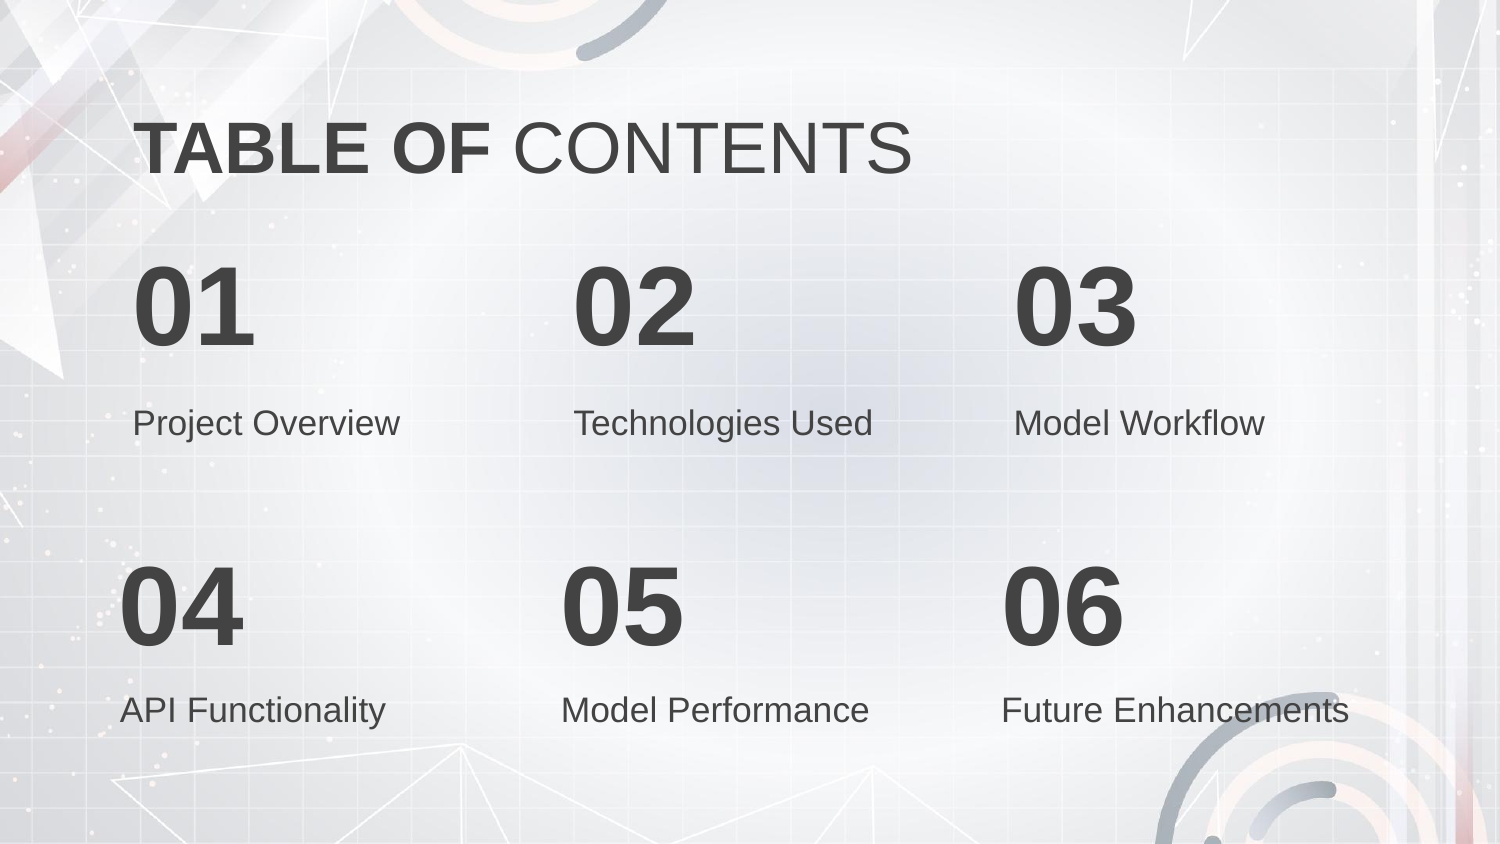

TABLE OF CONTENTS
03
# 01
02
Project Overview
Technologies Used
Model Workflow
06
04
05
API Functionality
Model Performance
Future Enhancements